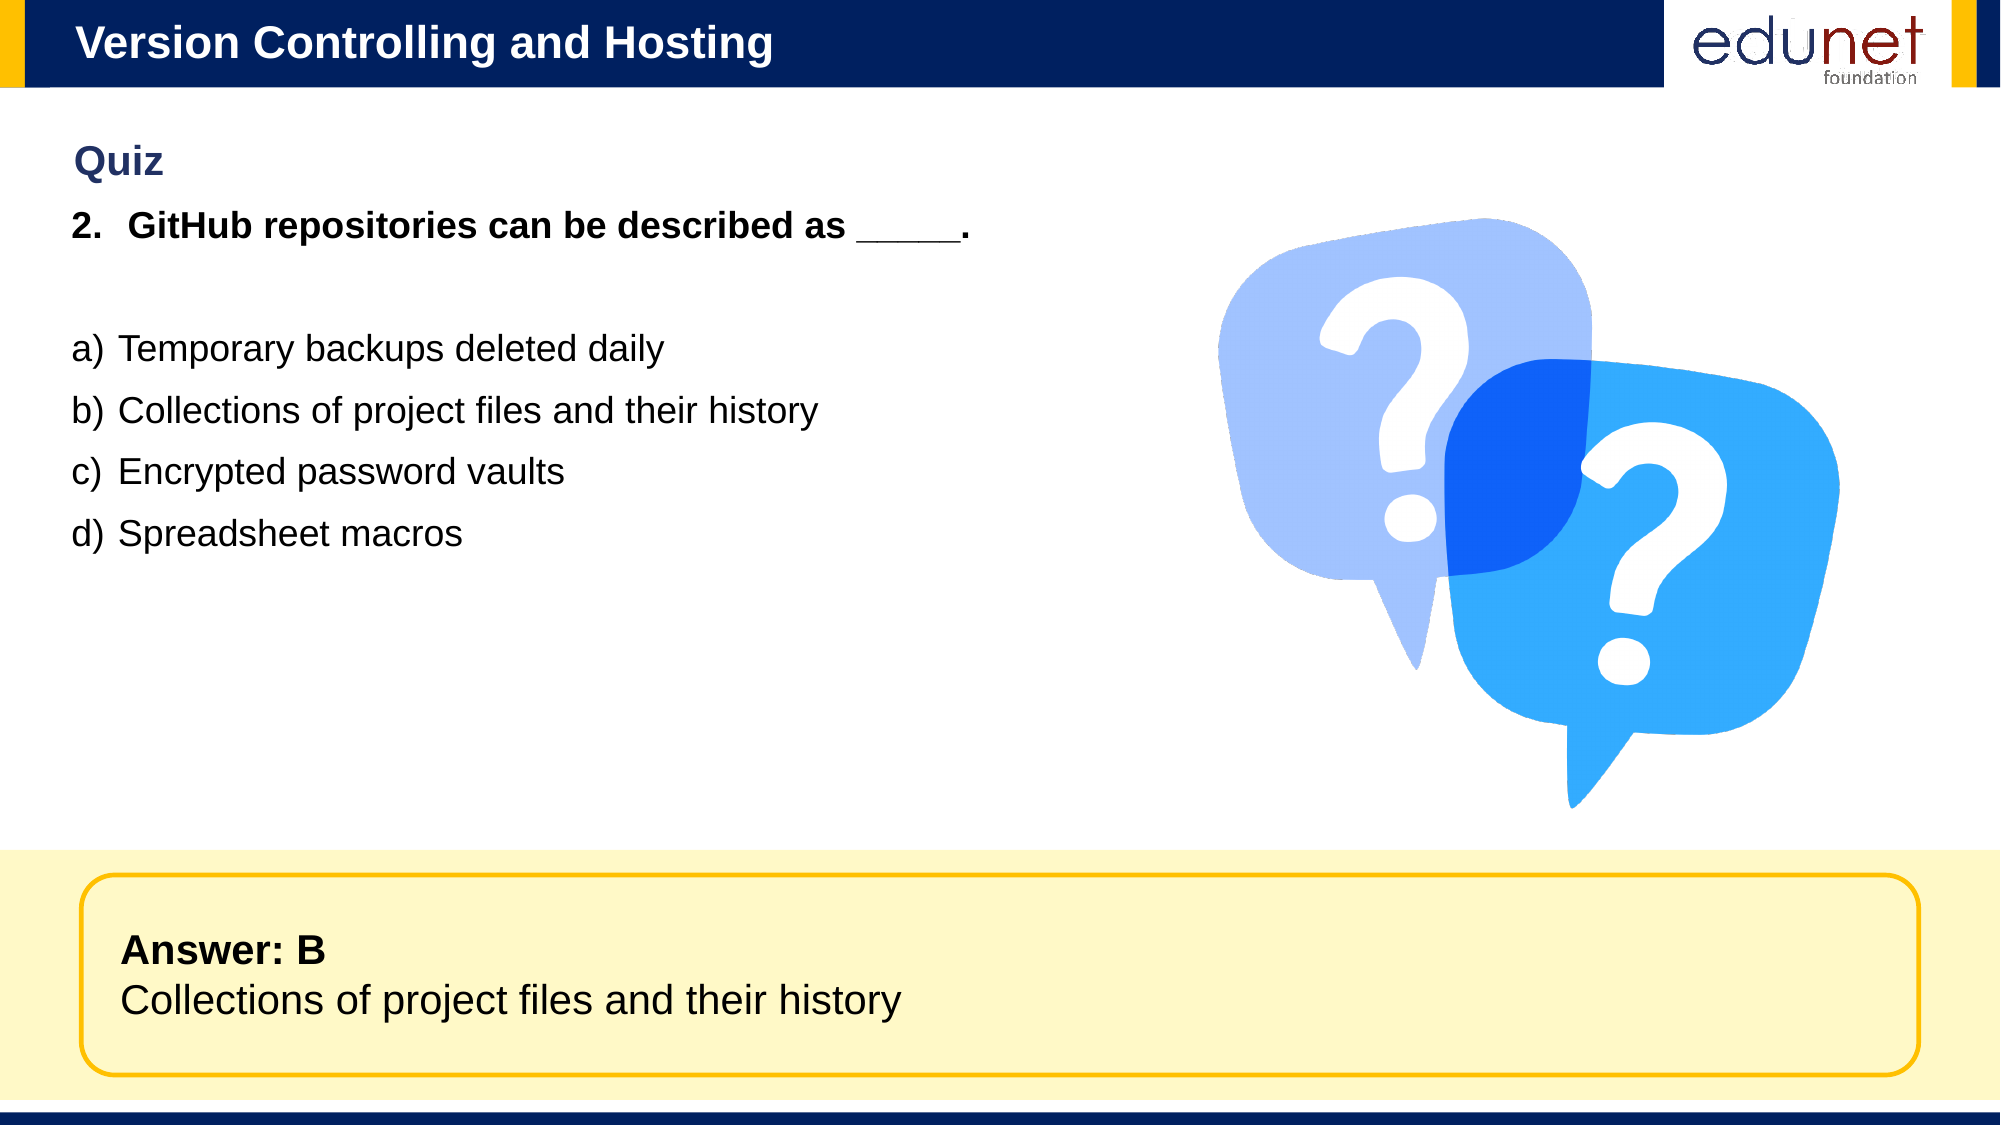

Quiz
GitHub repositories can be described as _____.

Temporary backups deleted daily
Collections of project files and their history
Encrypted password vaults
Spreadsheet macros

Answer: B
Collections of project files and their history